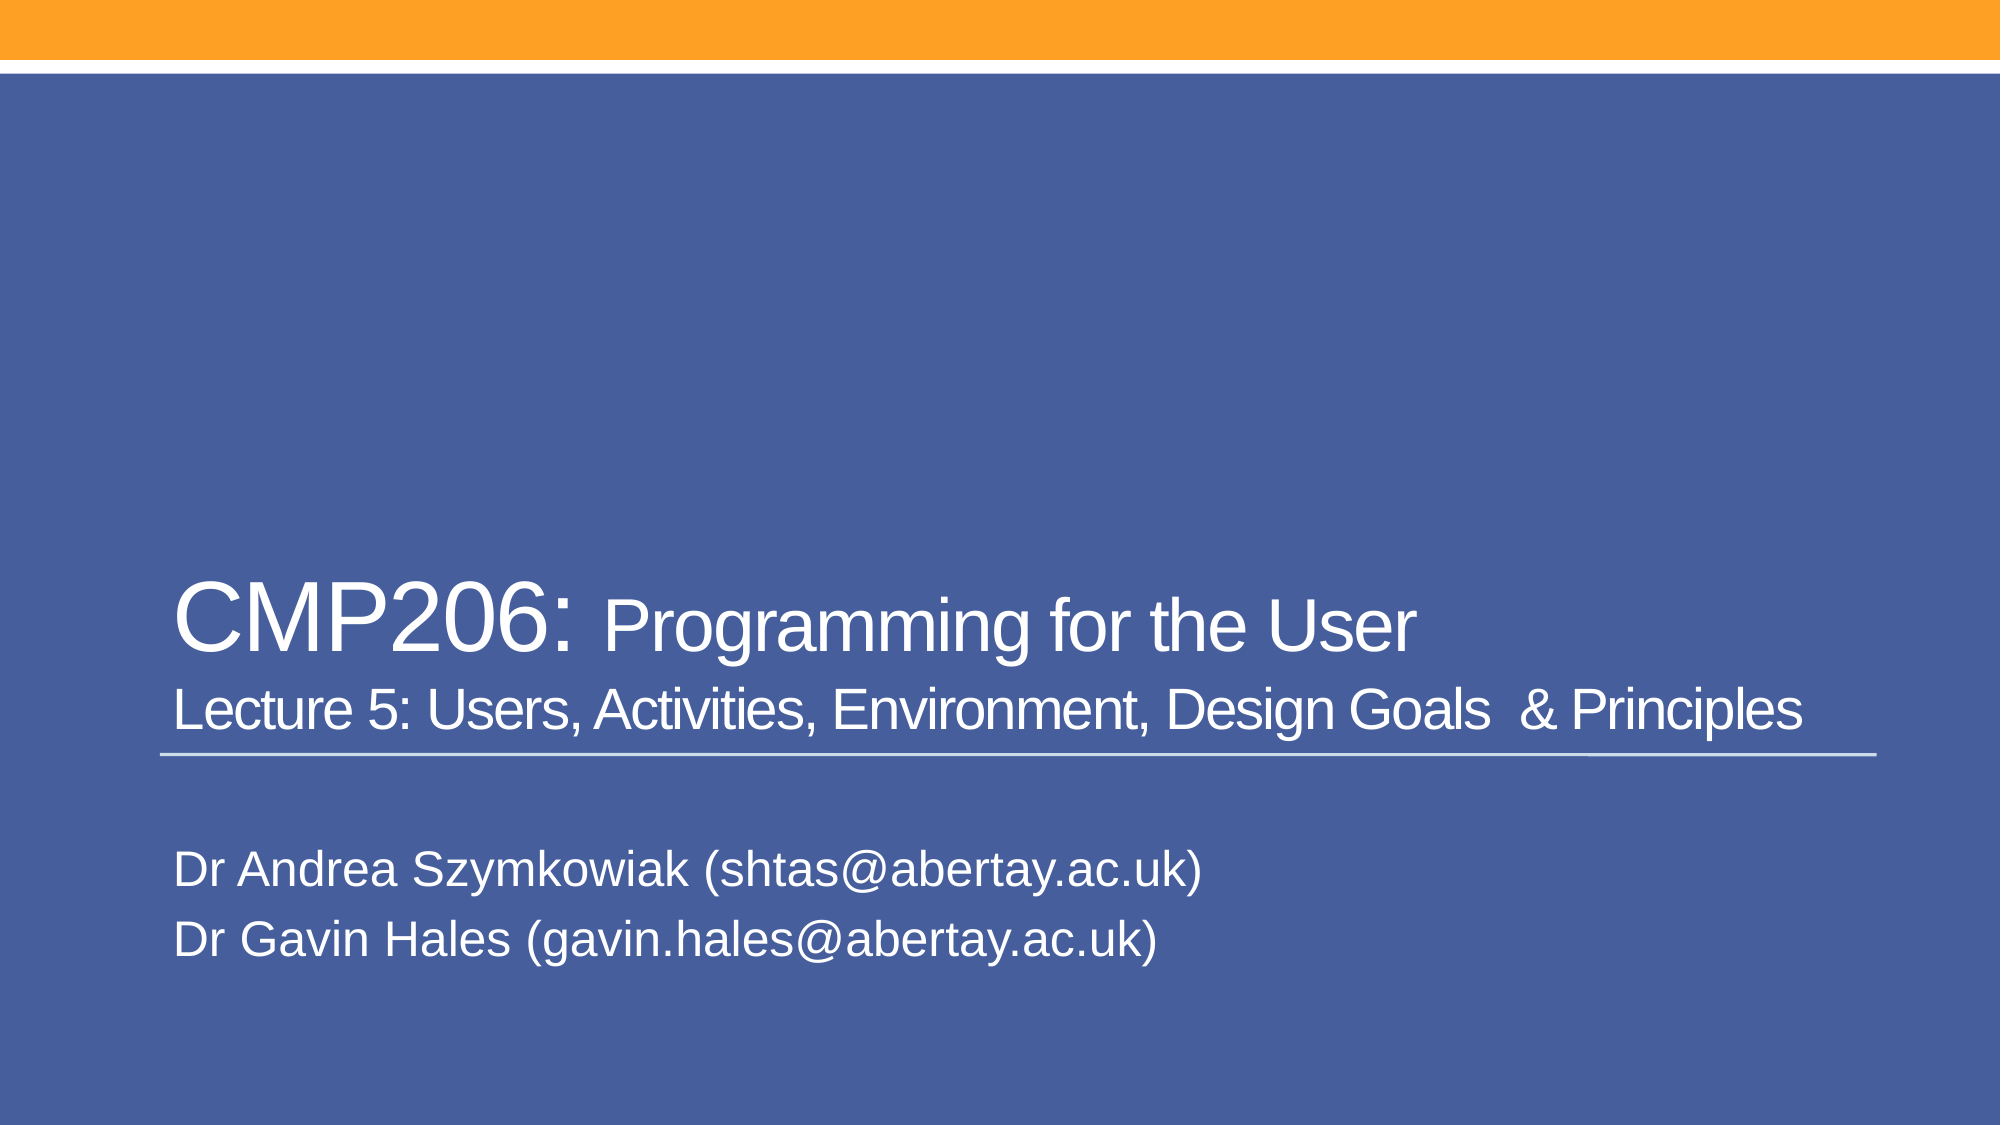

# CMP206: Programming for the User Lecture 5: Users, Activities, Environment, Design Goals  & Principles

Dr Andrea Szymkowiak (shtas@abertay.ac.uk)
Dr Gavin Hales (gavin.hales@abertay.ac.uk)